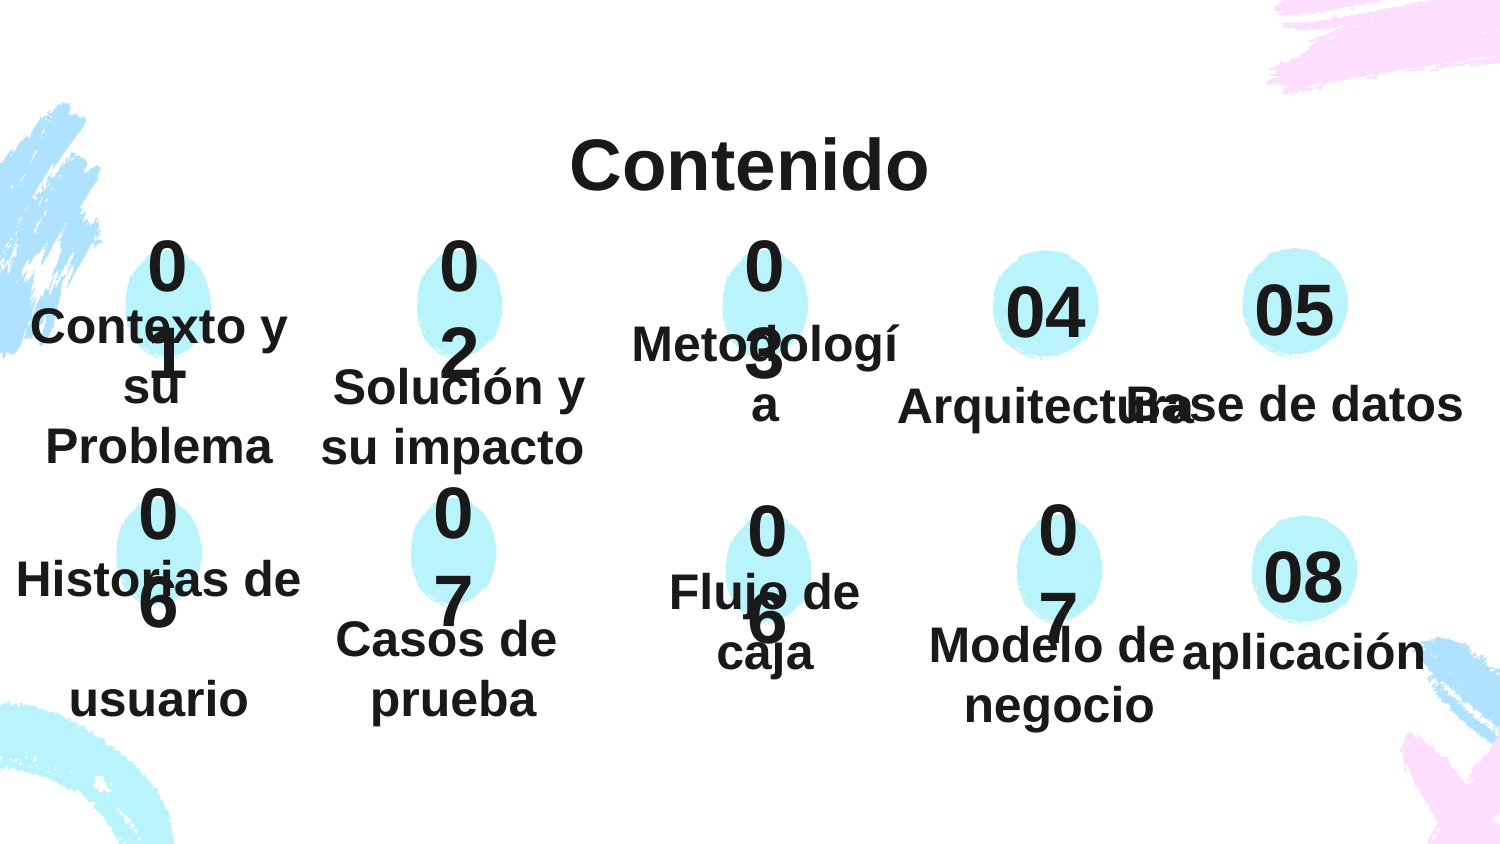

# Contenido

05
01
03
02
04
Contexto y su  Problema
Solución y su impacto
Metodología
Base de datos
Arquitectura

07
06

07
06
08
aplicación
Flujo de caja
Historias de
usuario
Casos de
prueba
Modelo de
negocio